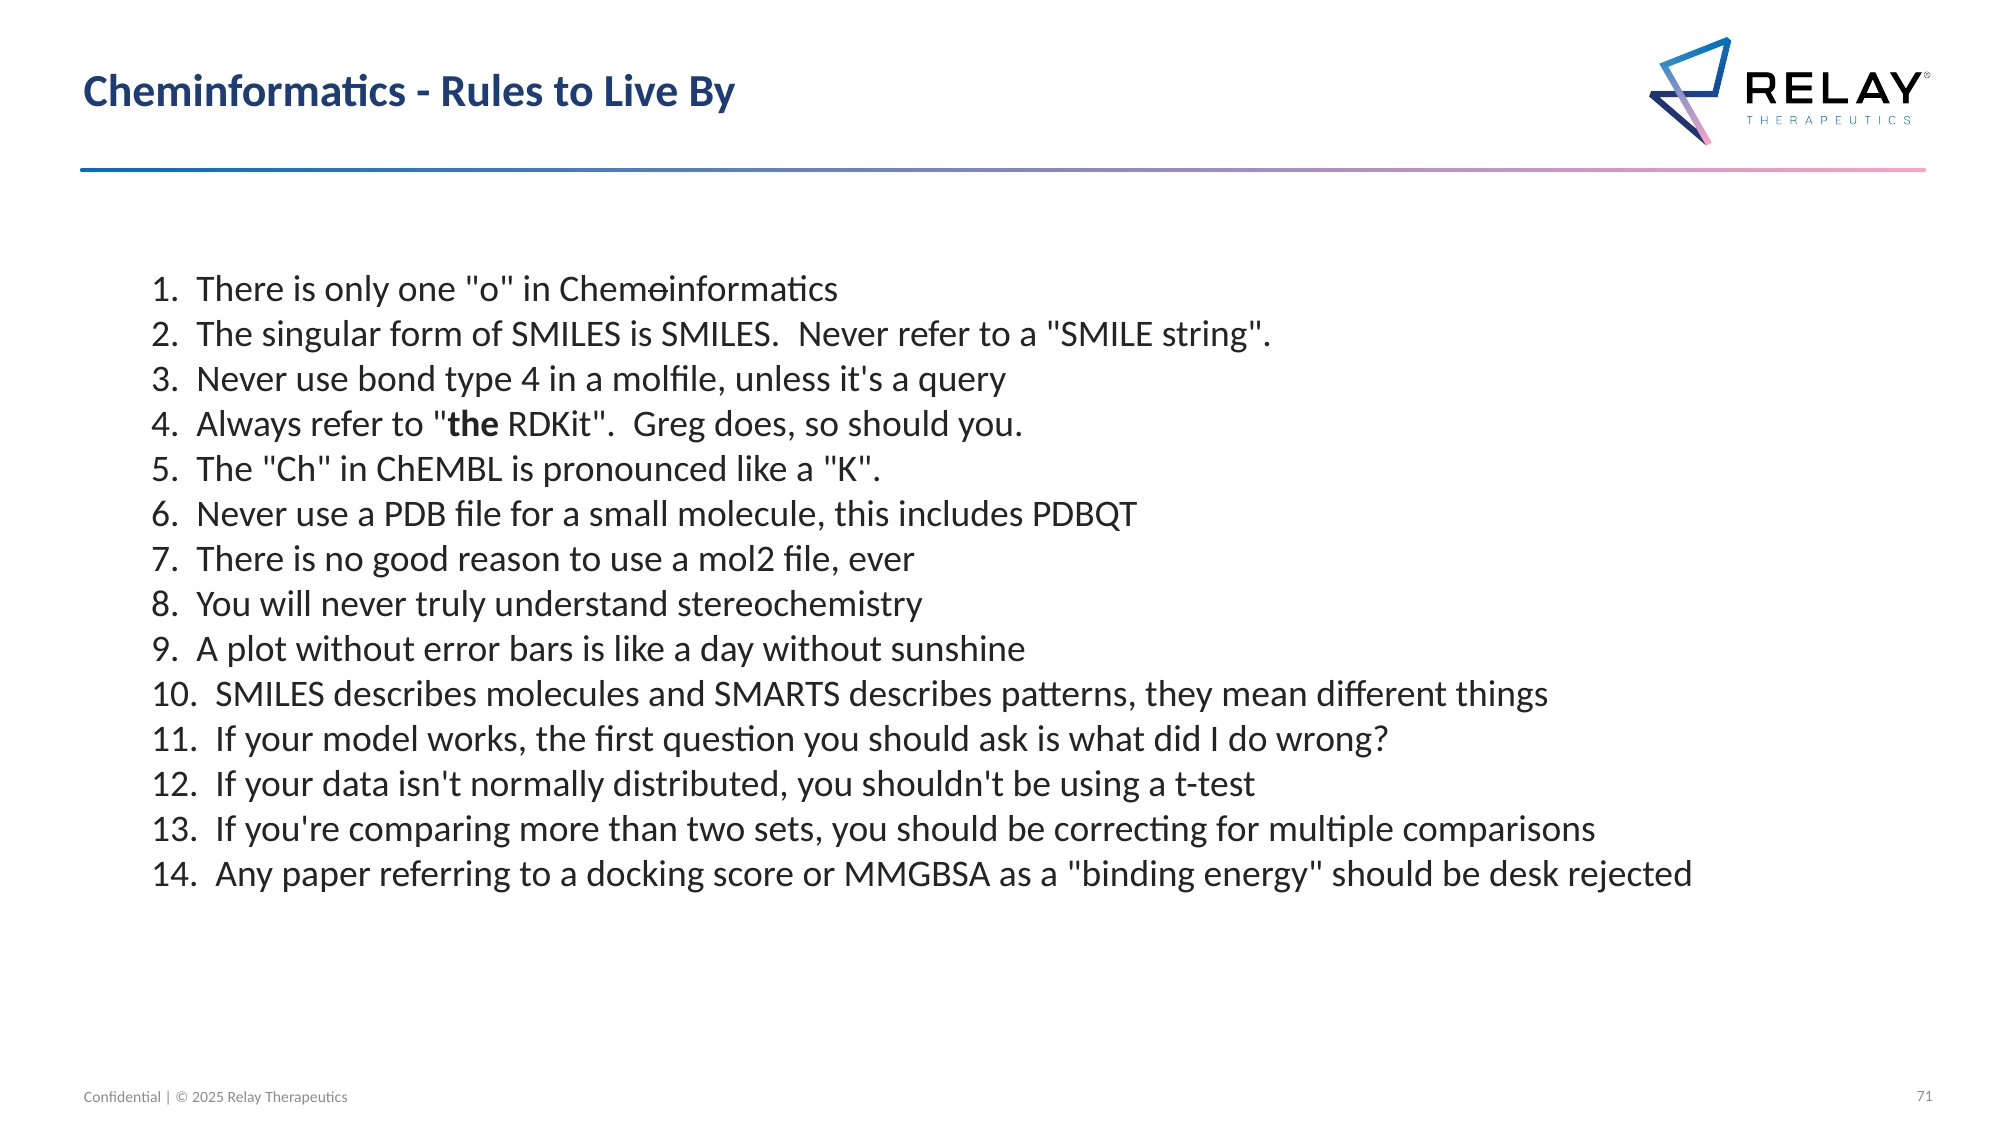

# Cheminformatics - Rules to Live By
  There is only one "o" in Chemoinformatics
  The singular form of SMILES is SMILES.  Never refer to a "SMILE string".
  Never use bond type 4 in a molfile, unless it's a query
  Always refer to "the RDKit".  Greg does, so should you.
  The "Ch" in ChEMBL is pronounced like a "K".
  Never use a PDB file for a small molecule, this includes PDBQT
  There is no good reason to use a mol2 file, ever
  You will never truly understand stereochemistry
  A plot without error bars is like a day without sunshine
  SMILES describes molecules and SMARTS describes patterns, they mean different things
  If your model works, the first question you should ask is what did I do wrong?
  If your data isn't normally distributed, you shouldn't be using a t-test
  If you're comparing more than two sets, you should be correcting for multiple comparisons
  Any paper referring to a docking score or MMGBSA as a "binding energy" should be desk rejected